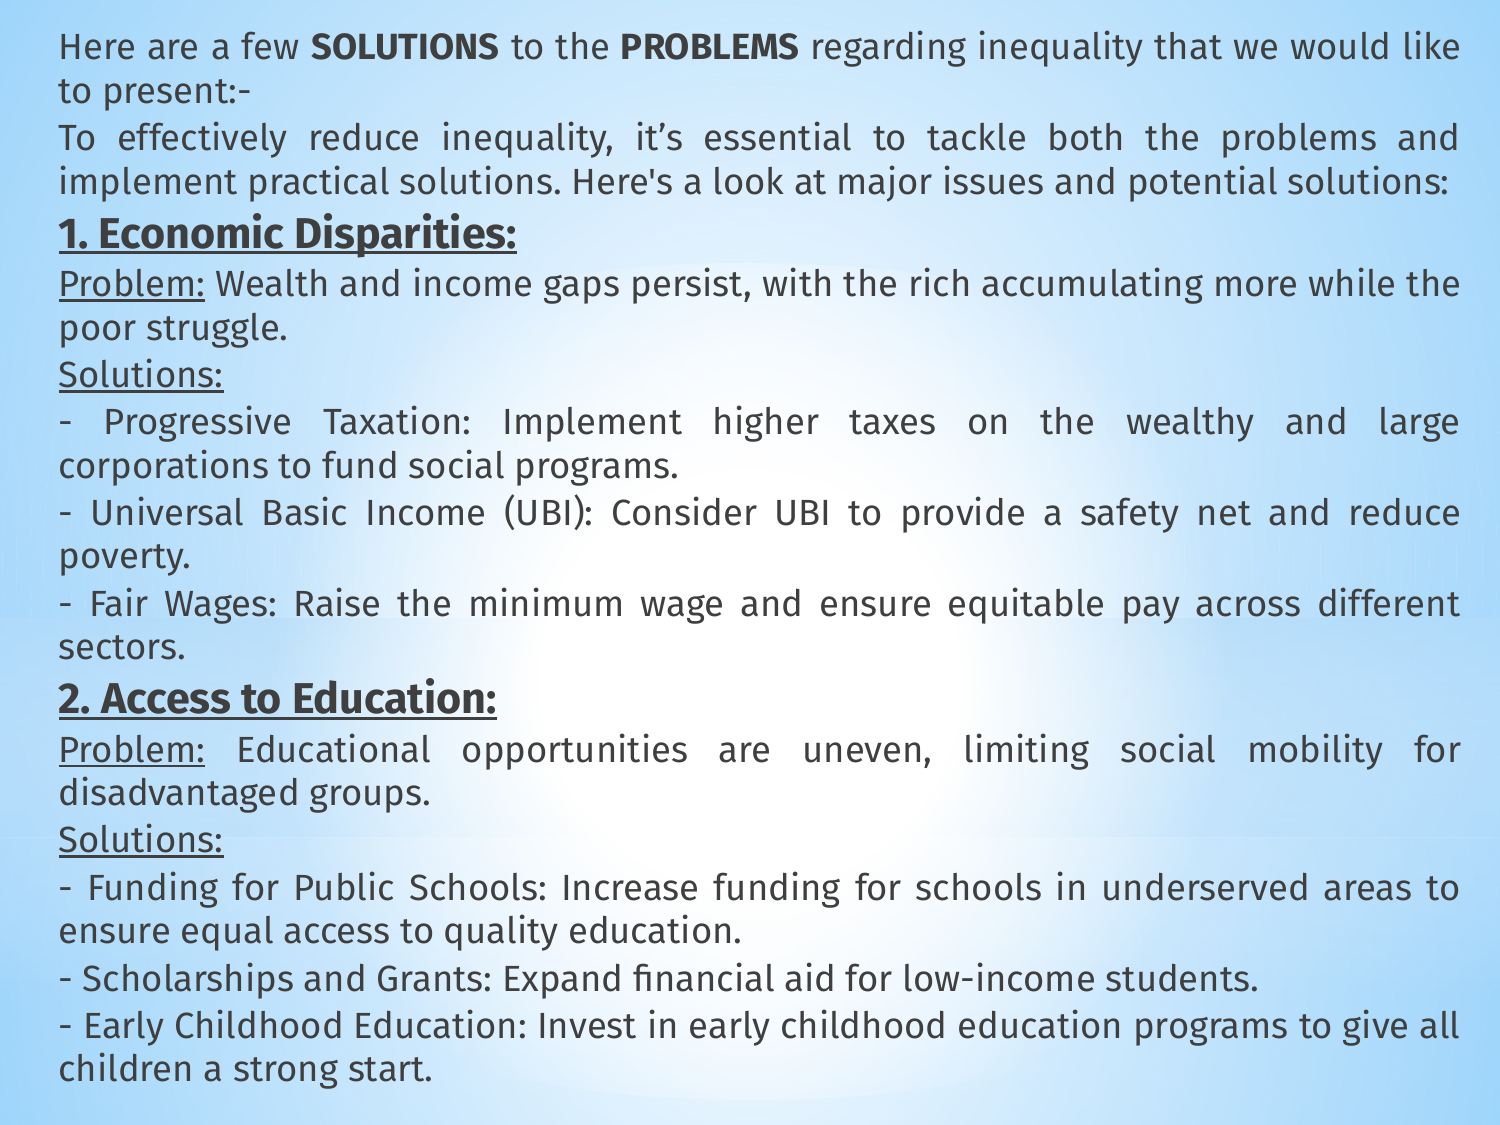

Here are a few SOLUTIONS to the PROBLEMS regarding inequality that we would like to present:-
To effectively reduce inequality, it’s essential to tackle both the problems and implement practical solutions. Here's a look at major issues and potential solutions:
1. Economic Disparities:
Problem: Wealth and income gaps persist, with the rich accumulating more while the poor struggle.
Solutions:
- Progressive Taxation: Implement higher taxes on the wealthy and large corporations to fund social programs.
- Universal Basic Income (UBI): Consider UBI to provide a safety net and reduce poverty.
- Fair Wages: Raise the minimum wage and ensure equitable pay across different sectors.
2. Access to Education:
Problem: Educational opportunities are uneven, limiting social mobility for disadvantaged groups.
Solutions:
- Funding for Public Schools: Increase funding for schools in underserved areas to ensure equal access to quality education.
- Scholarships and Grants: Expand financial aid for low-income students.
- Early Childhood Education: Invest in early childhood education programs to give all children a strong start.